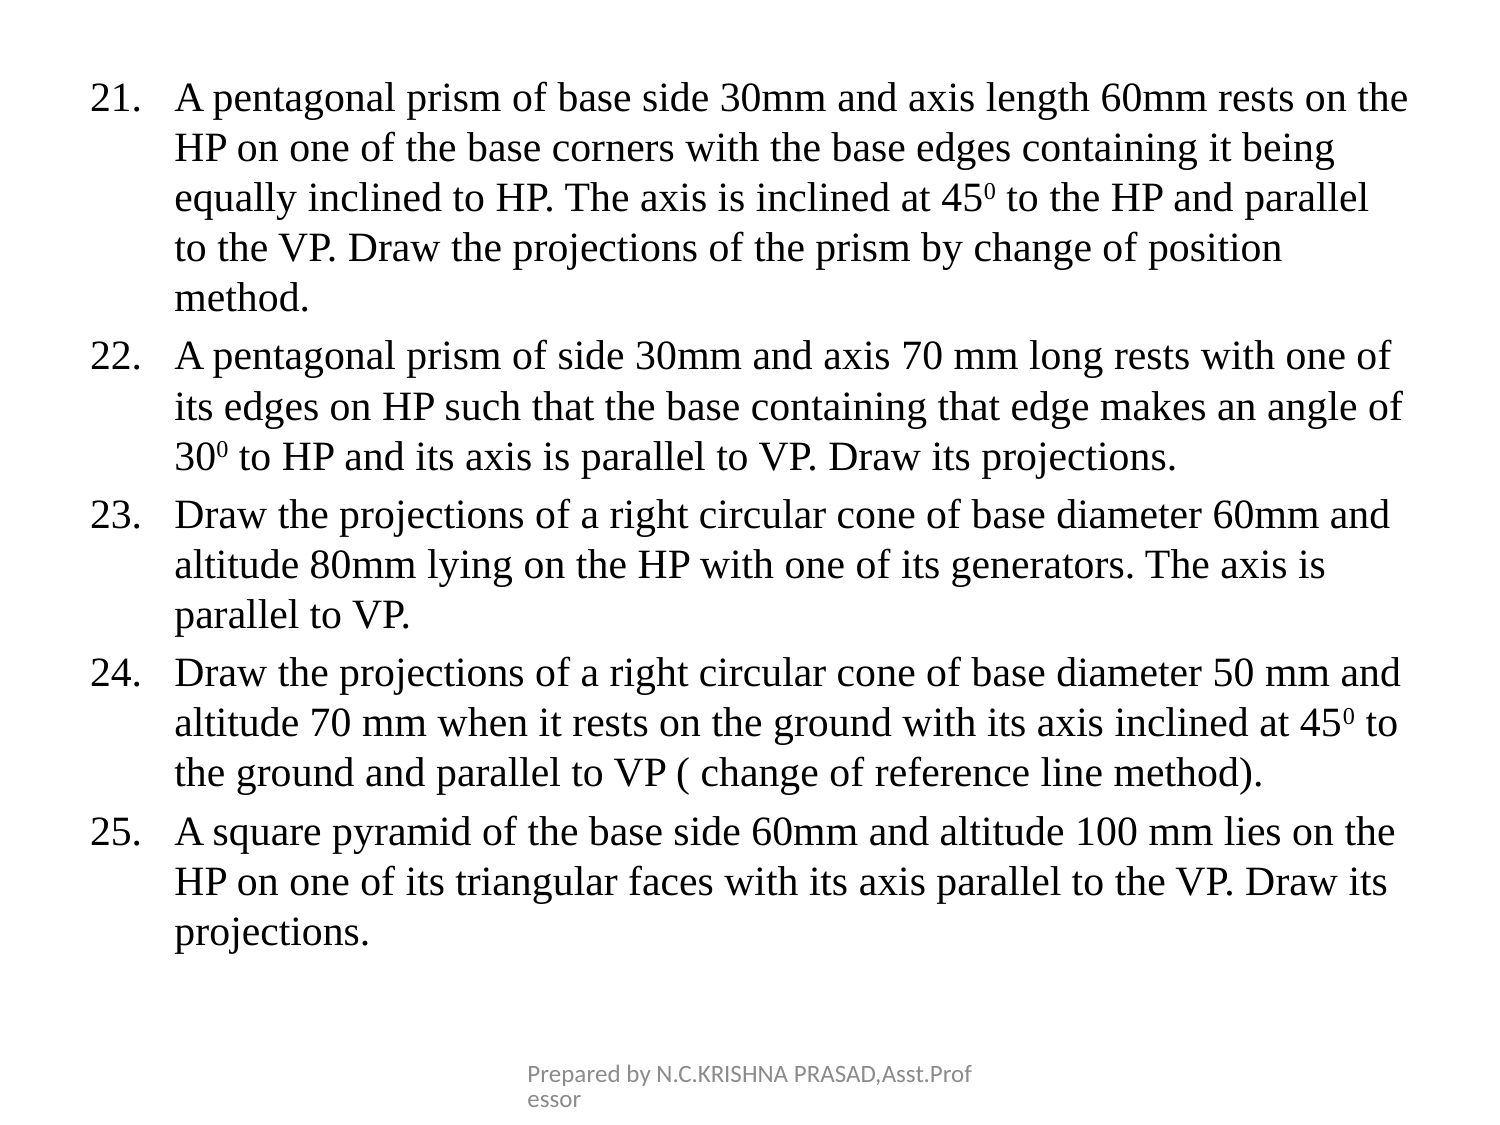

#
A pentagonal prism of base side 30mm and axis length 60mm rests on the HP on one of the base corners with the base edges containing it being equally inclined to HP. The axis is inclined at 450 to the HP and parallel to the VP. Draw the projections of the prism by change of position method.
A pentagonal prism of side 30mm and axis 70 mm long rests with one of its edges on HP such that the base containing that edge makes an angle of 300 to HP and its axis is parallel to VP. Draw its projections.
Draw the projections of a right circular cone of base diameter 60mm and altitude 80mm lying on the HP with one of its generators. The axis is parallel to VP.
Draw the projections of a right circular cone of base diameter 50 mm and altitude 70 mm when it rests on the ground with its axis inclined at 450 to the ground and parallel to VP ( change of reference line method).
A square pyramid of the base side 60mm and altitude 100 mm lies on the HP on one of its triangular faces with its axis parallel to the VP. Draw its projections.

Prepared by N.C.KRISHNA PRASAD,Asst.Professor